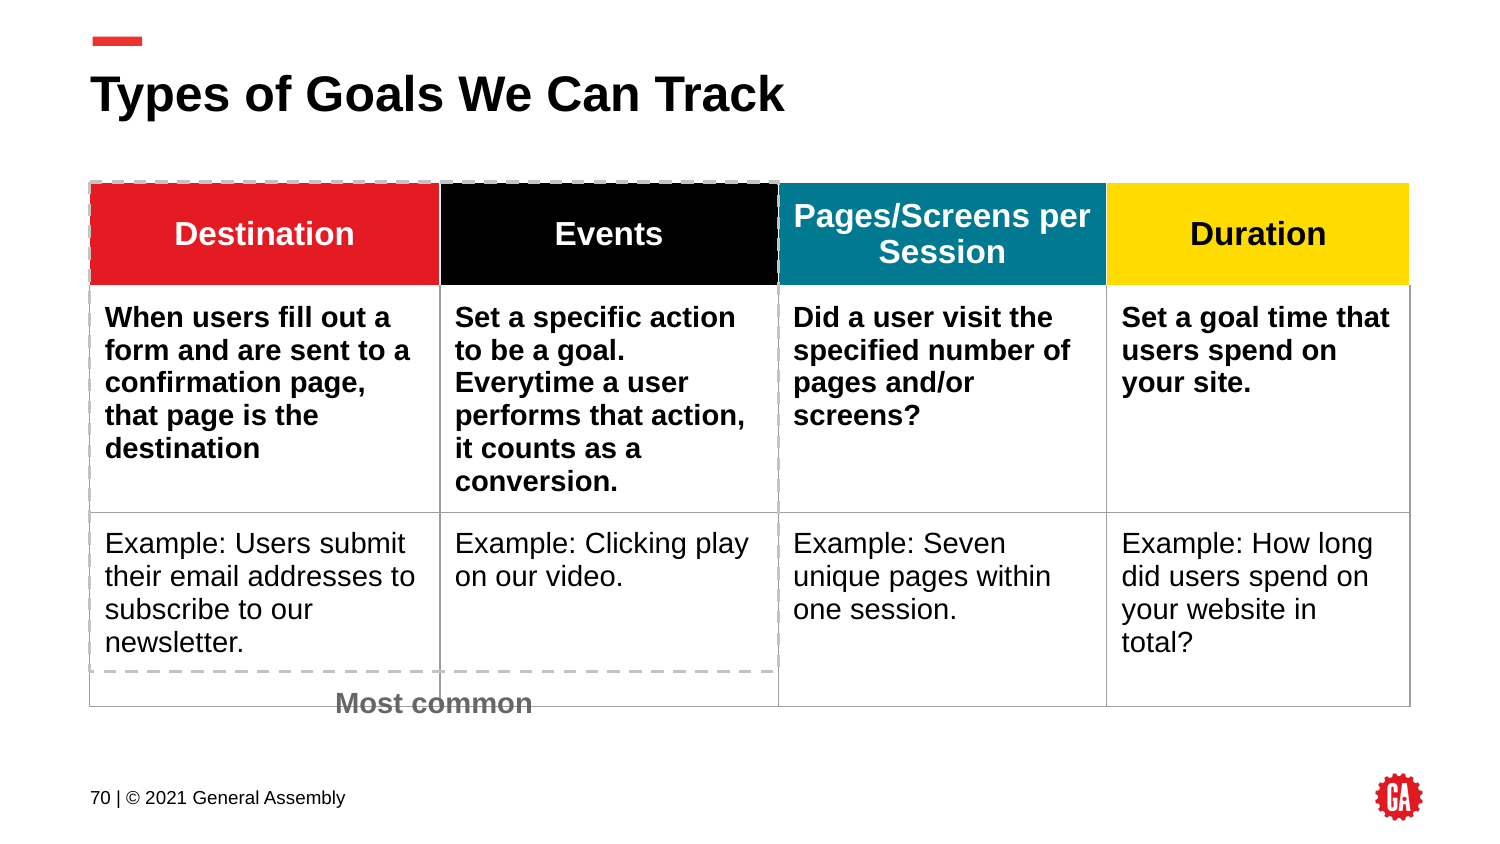

# Types of Goals We Can Track
| Destination | Events | Pages/Screens per Session | Duration |
| --- | --- | --- | --- |
| When users fill out a form and are sent to a confirmation page, that page is the destination | Set a specific action to be a goal. Everytime a user performs that action, it counts as a conversion. | Did a user visit the specified number of pages and/or screens? | Set a goal time that users spend on your site. |
| Example: Users submit their email addresses to subscribe to our newsletter. | Example: Clicking play on our video. | Example: Seven unique pages within one session. | Example: How long did users spend on your website in total? |

Most common
70 | © 2021 General Assembly